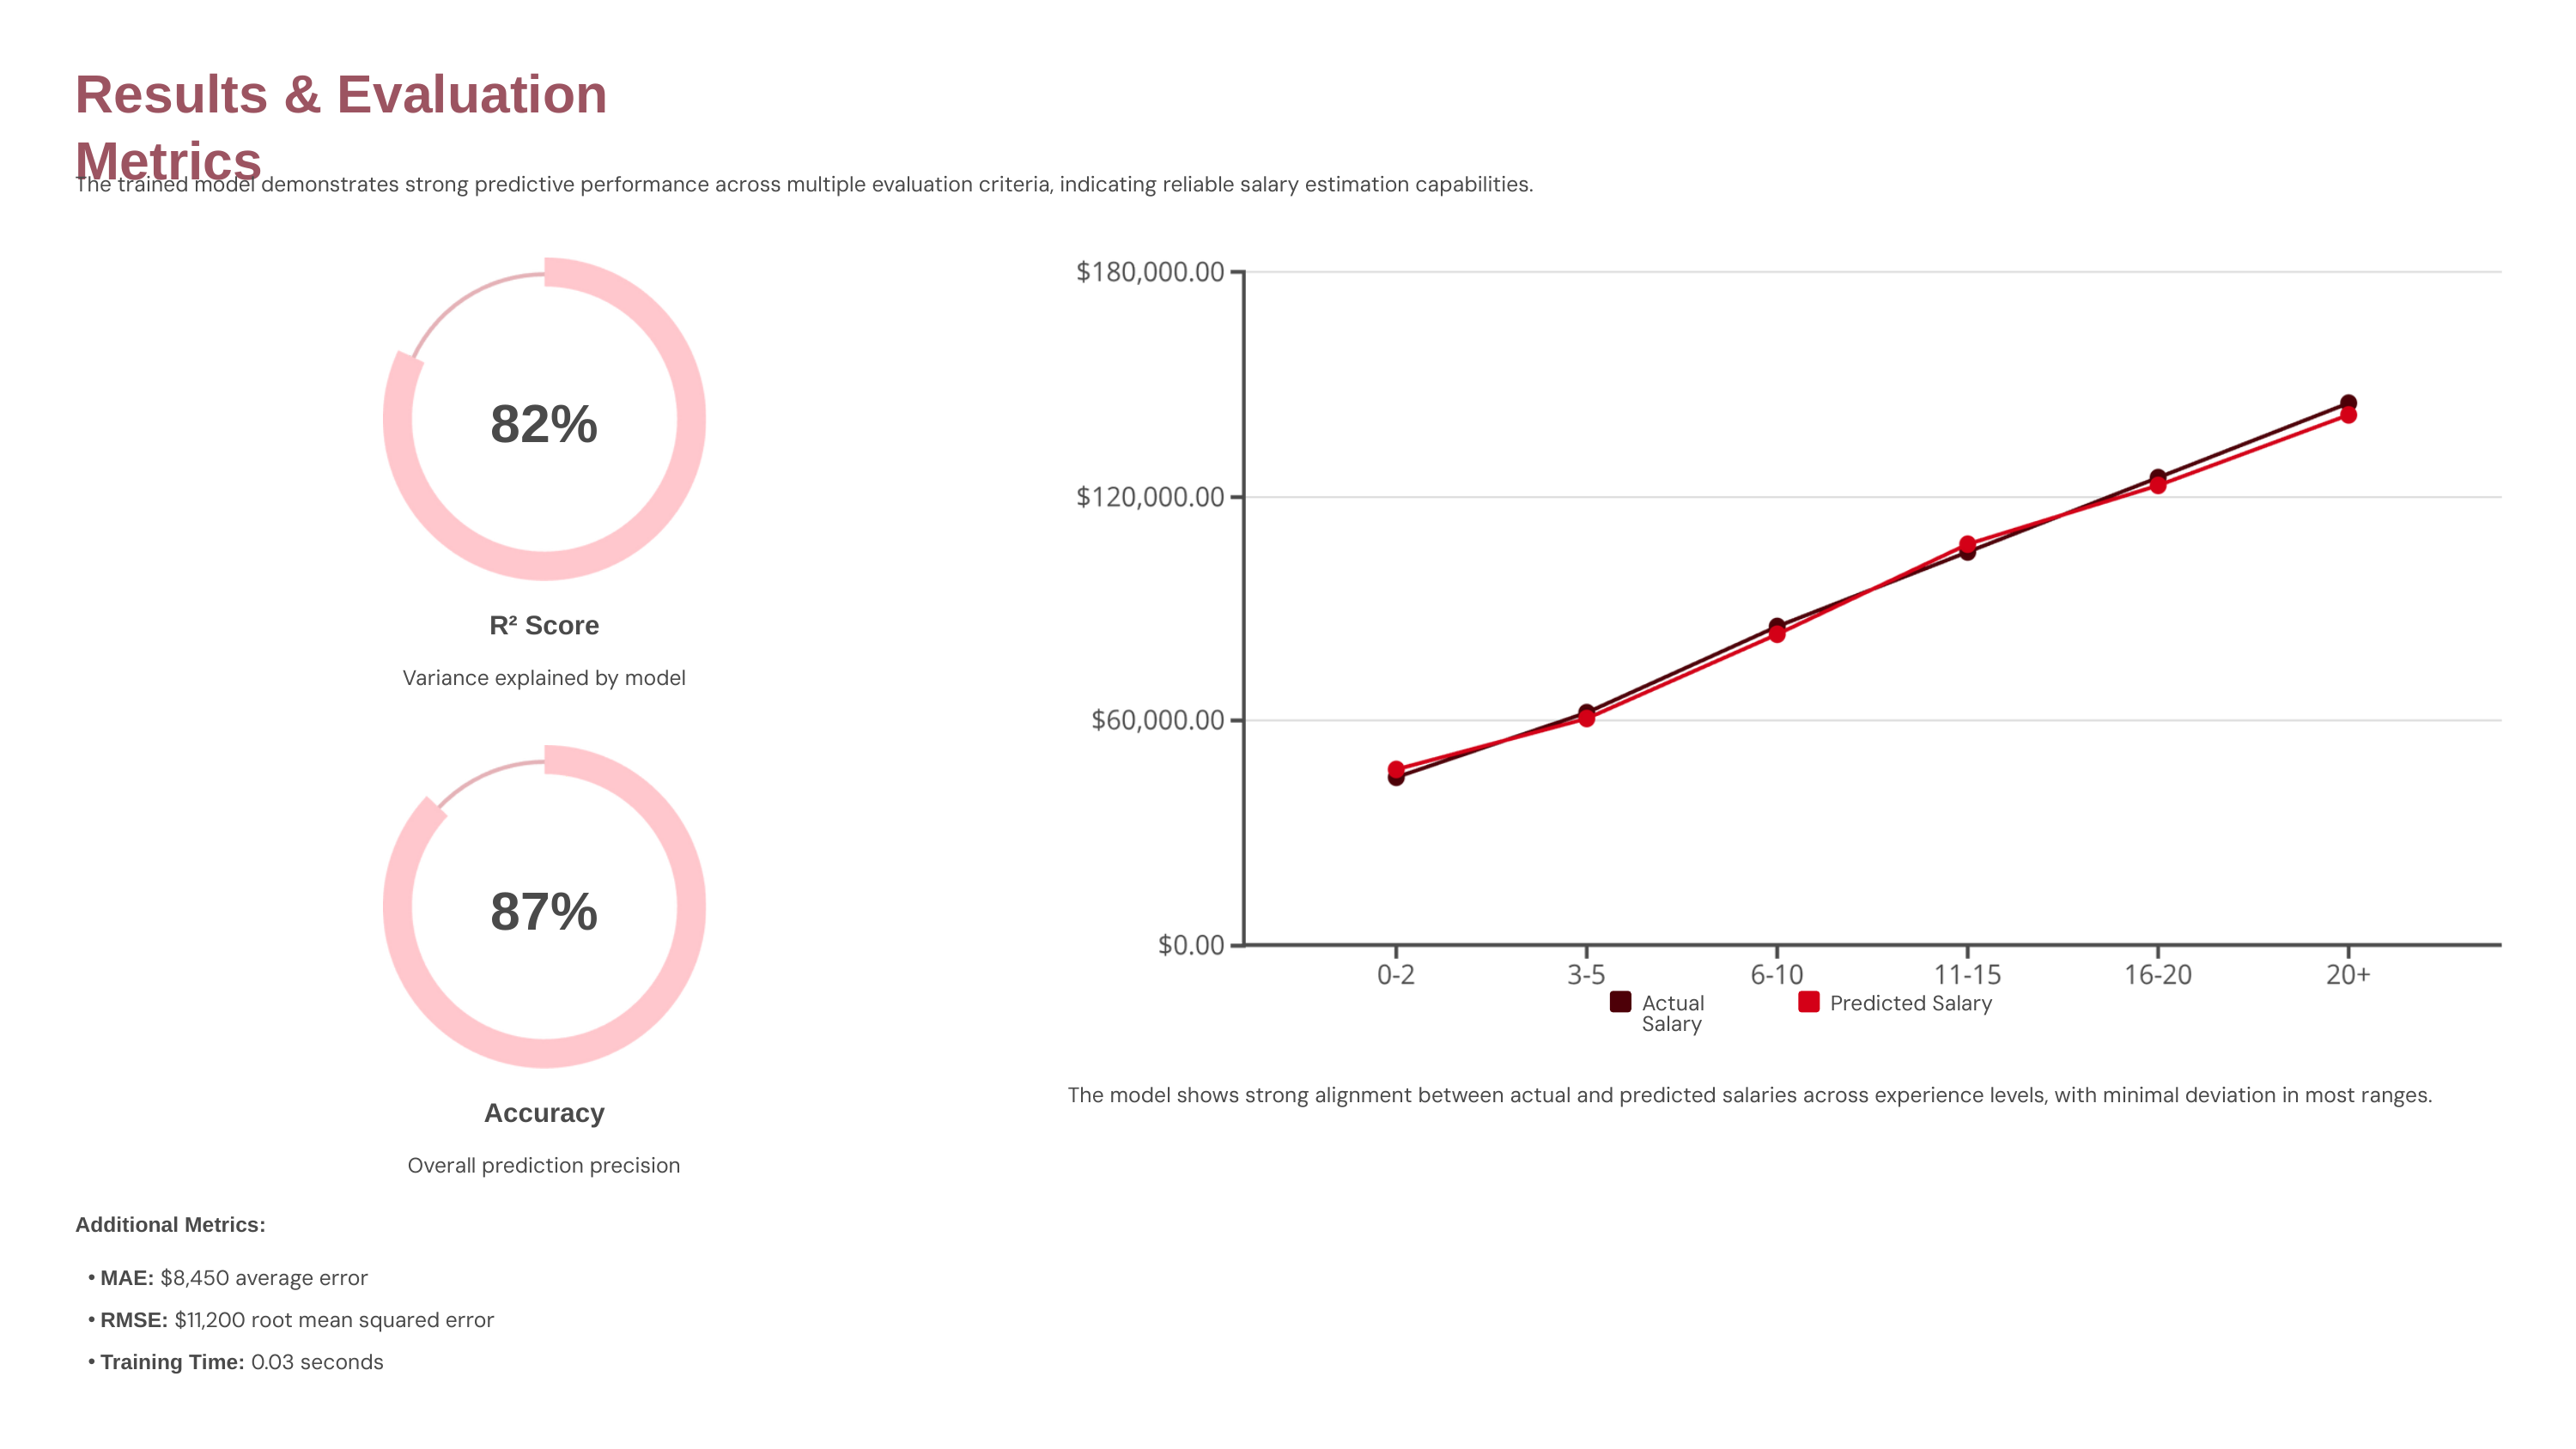

Results & Evaluation Metrics
The trained model demonstrates strong predictive performance across multiple evaluation criteria, indicating reliable salary estimation capabilities.

82%
R² Score
Variance explained by model

87%

Actual Salary
Predicted Salary
The model shows strong alignment between actual and predicted salaries across experience levels, with minimal deviation in most ranges.
Accuracy
Overall prediction precision
Additional Metrics:
MAE: $8,450 average error
RMSE: $11,200 root mean squared error
Training Time: 0.03 seconds